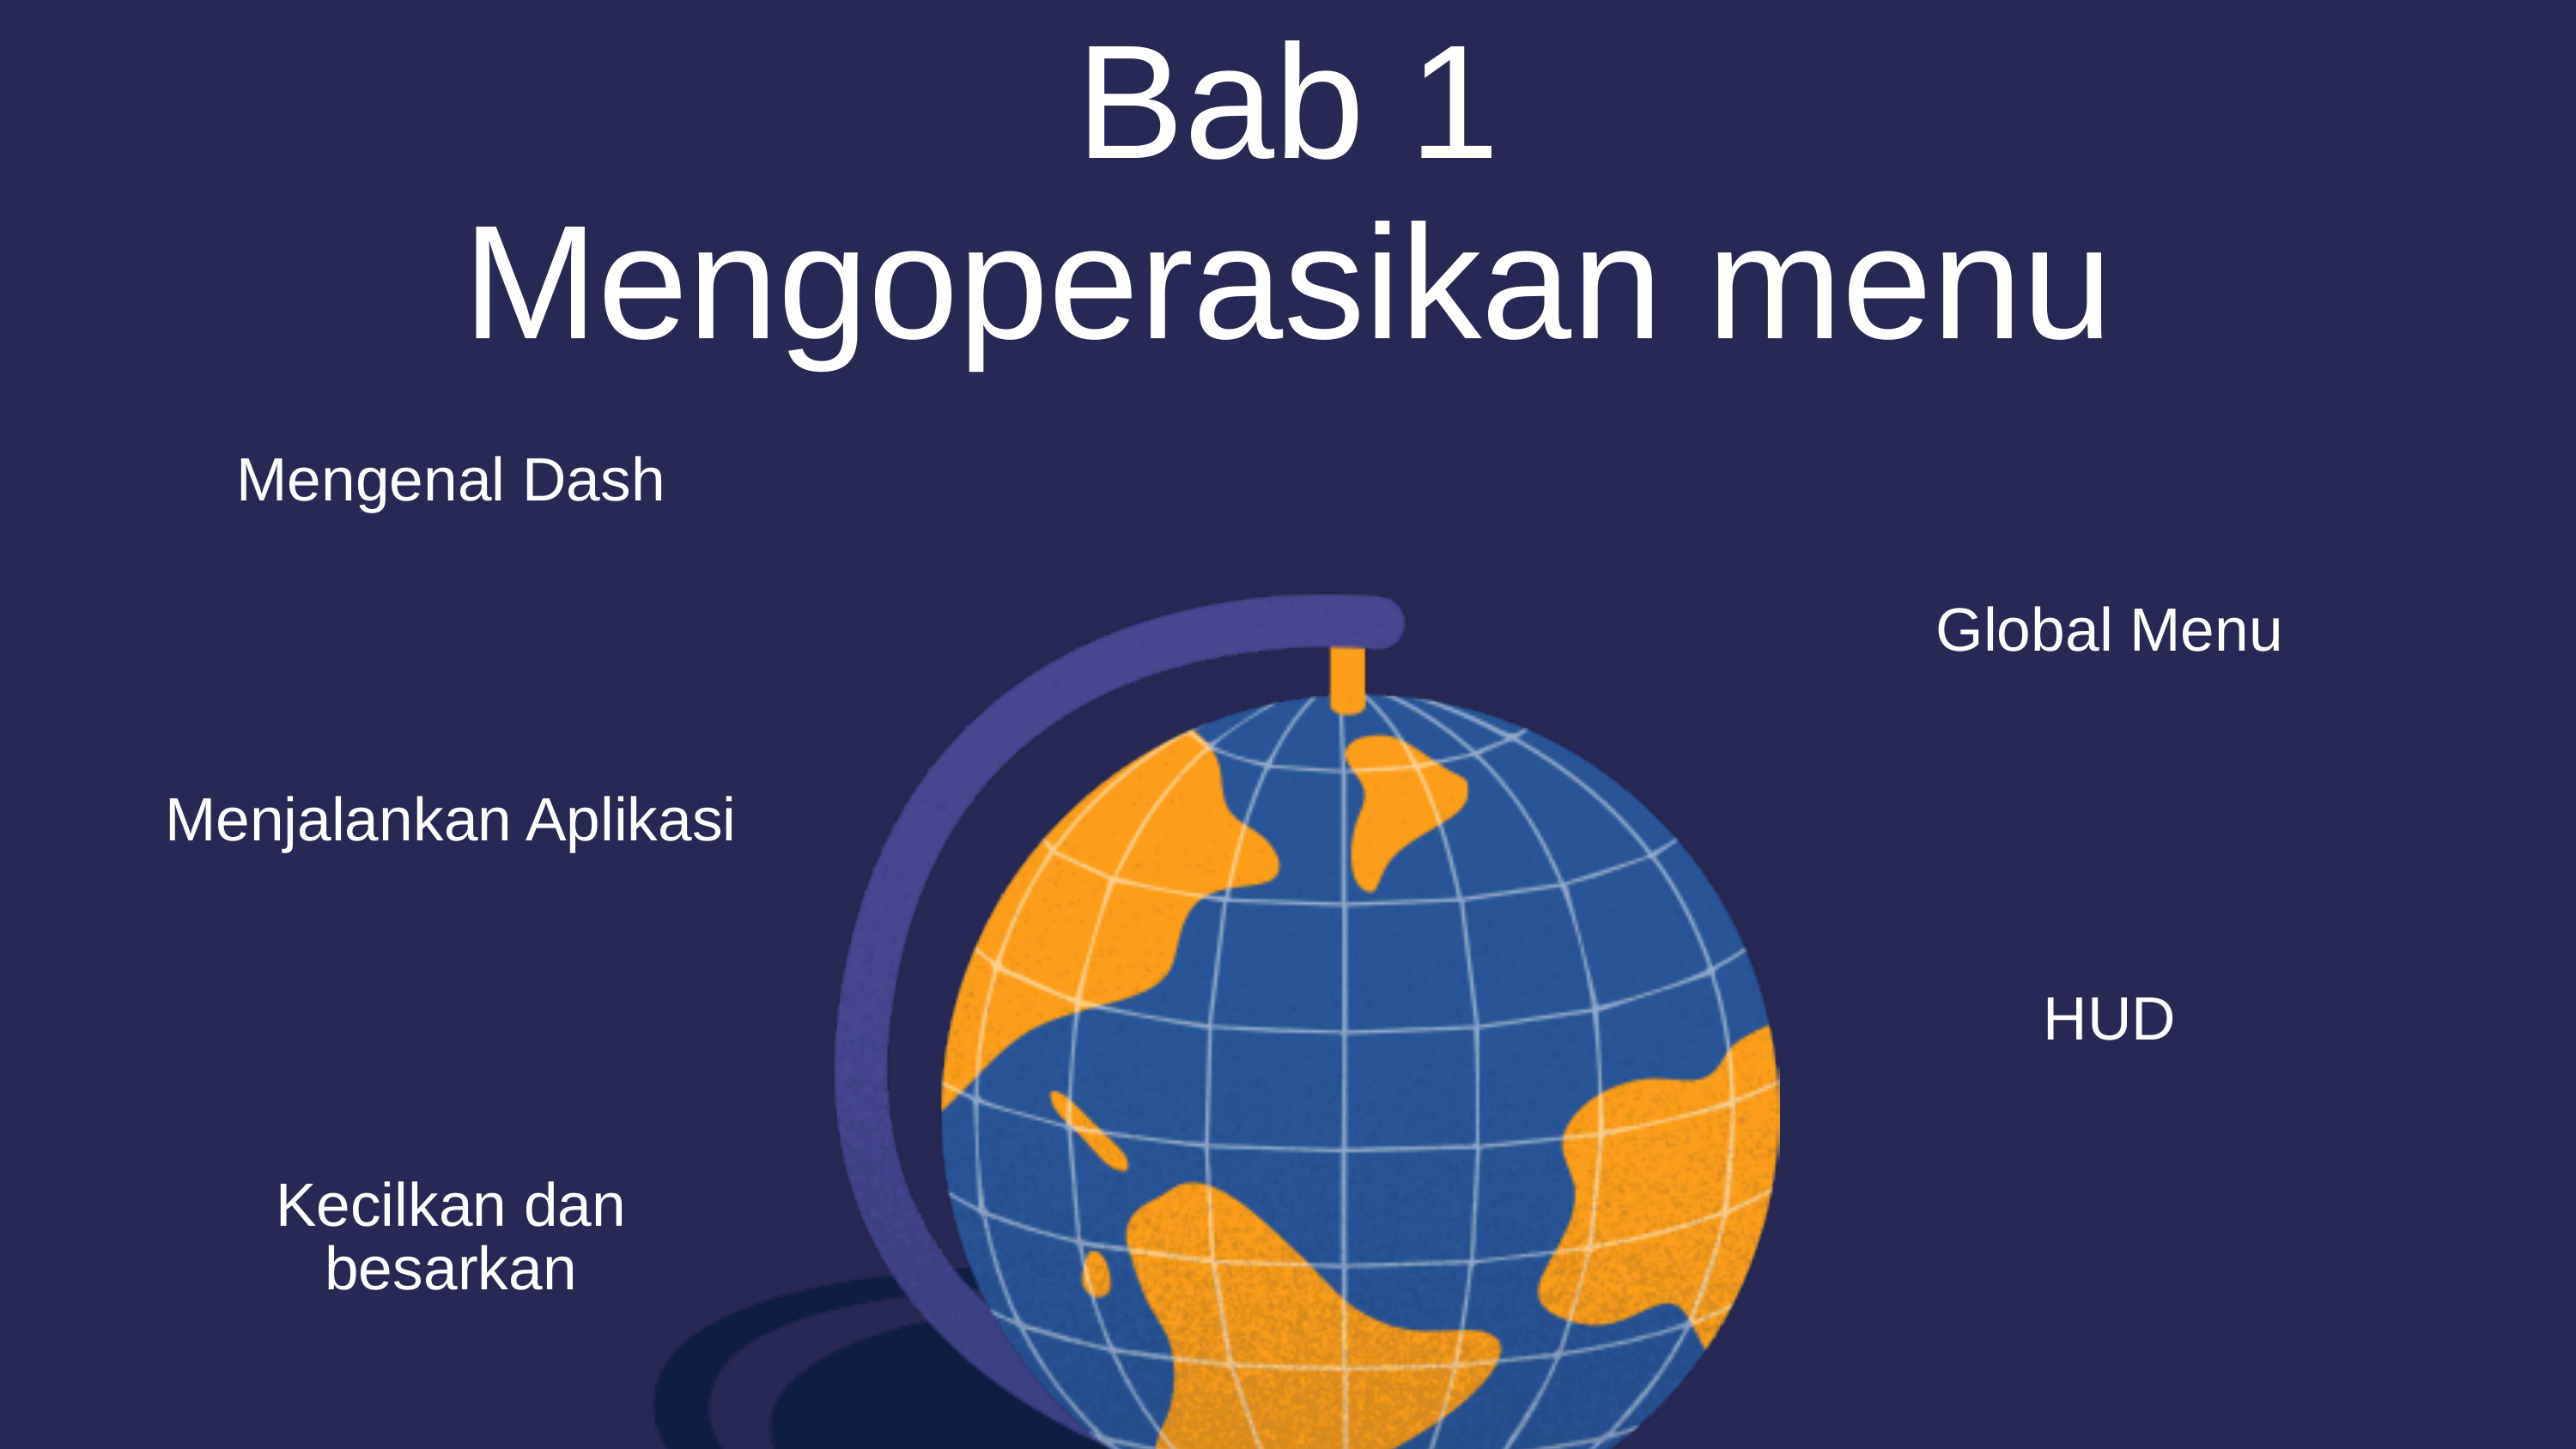

Bab 1
Mengoperasikan menu
Mengenal Dash

Global Menu
Menjalankan Aplikasi
HUD
Kecilkan dan besarkan